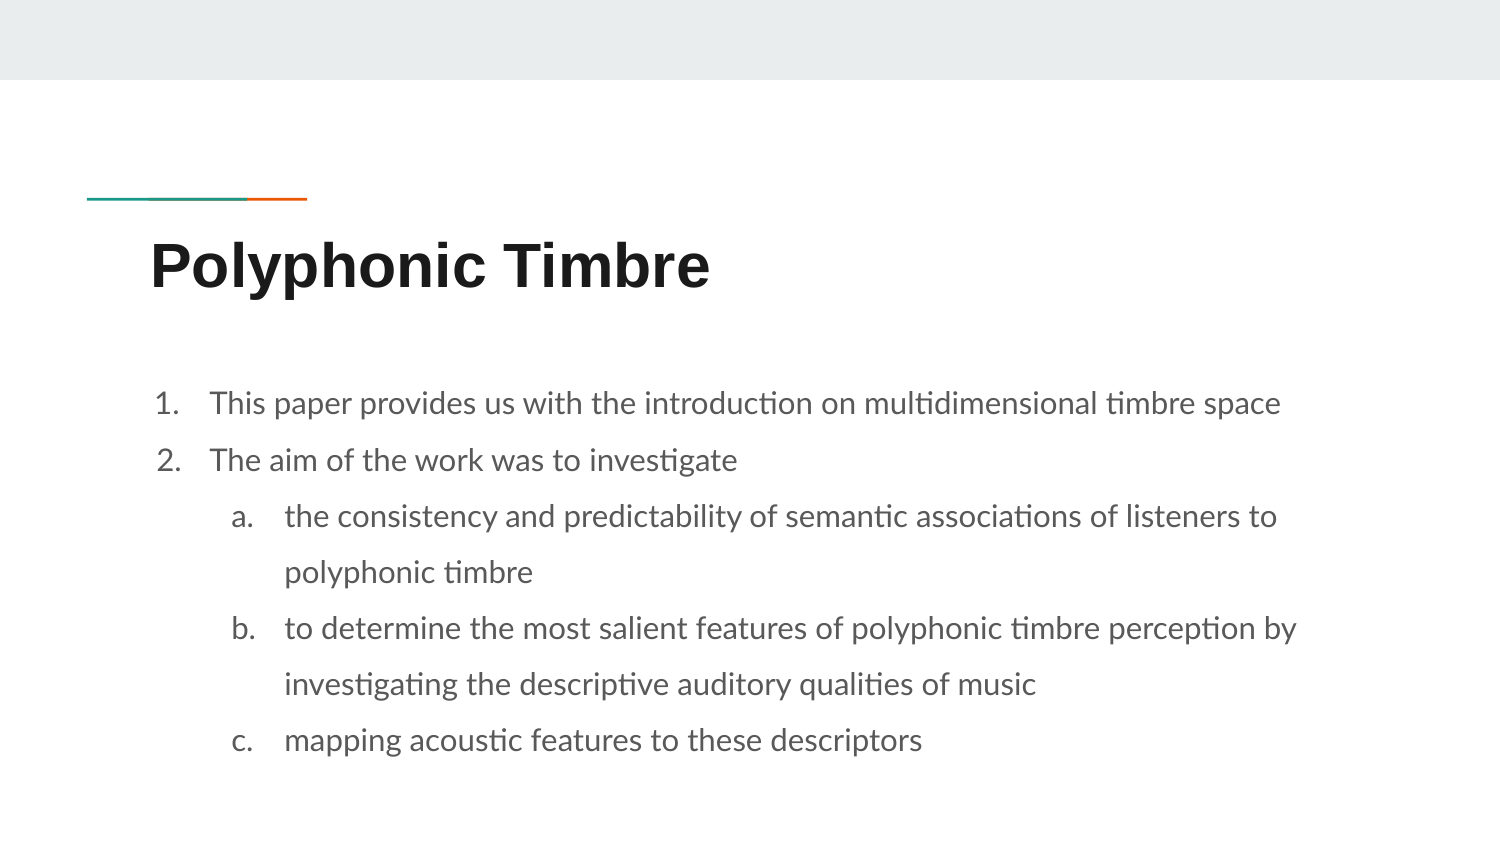

# Polyphonic Timbre
This paper provides us with the introduction on multidimensional timbre space
The aim of the work was to investigate
the consistency and predictability of semantic associations of listeners to polyphonic timbre
to determine the most salient features of polyphonic timbre perception by investigating the descriptive auditory qualities of music
mapping acoustic features to these descriptors